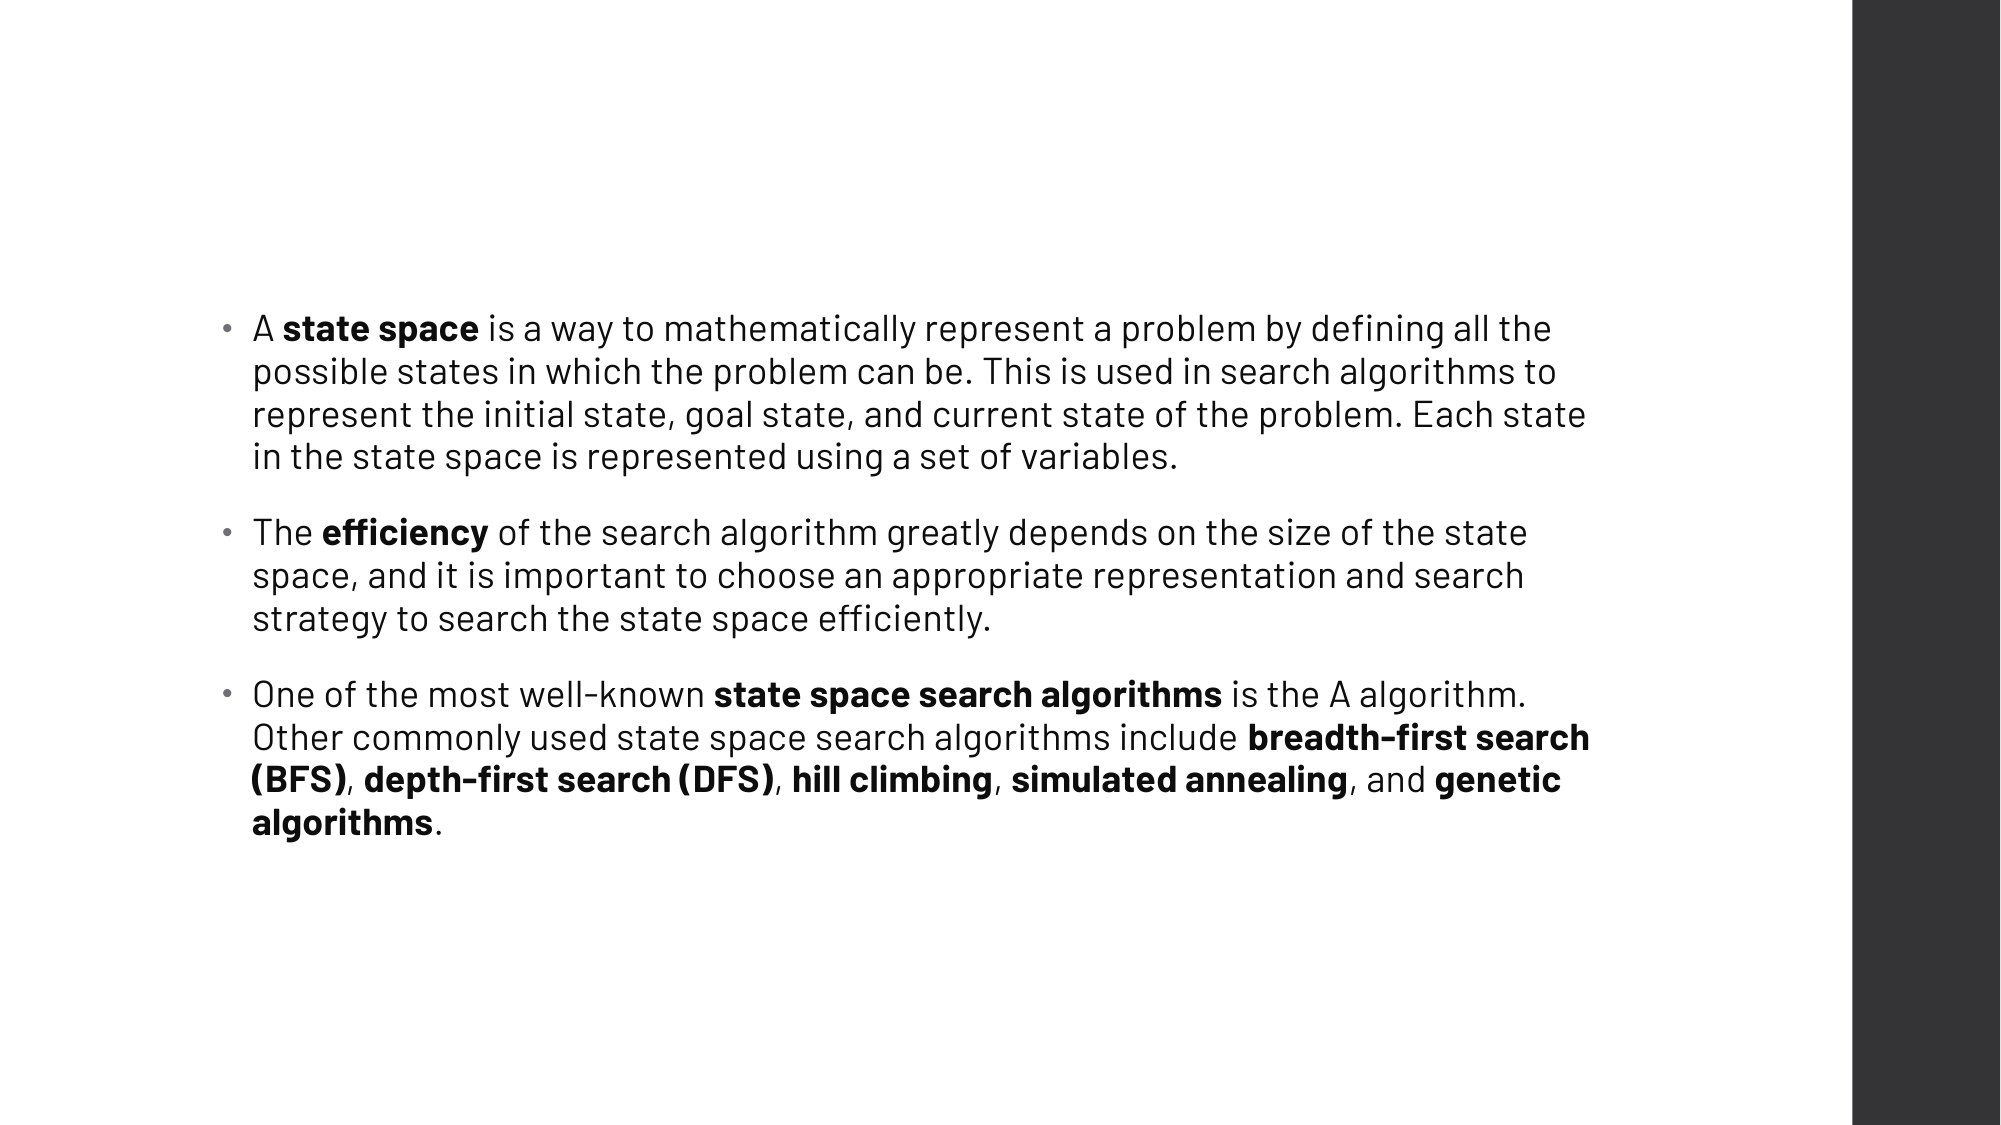

#
A state space is a way to mathematically represent a problem by defining all the possible states in which the problem can be. This is used in search algorithms to represent the initial state, goal state, and current state of the problem. Each state in the state space is represented using a set of variables.
The efficiency of the search algorithm greatly depends on the size of the state space, and it is important to choose an appropriate representation and search strategy to search the state space efficiently.
One of the most well-known state space search algorithms is the A algorithm. Other commonly used state space search algorithms include breadth-first search (BFS), depth-first search (DFS), hill climbing, simulated annealing, and genetic algorithms.